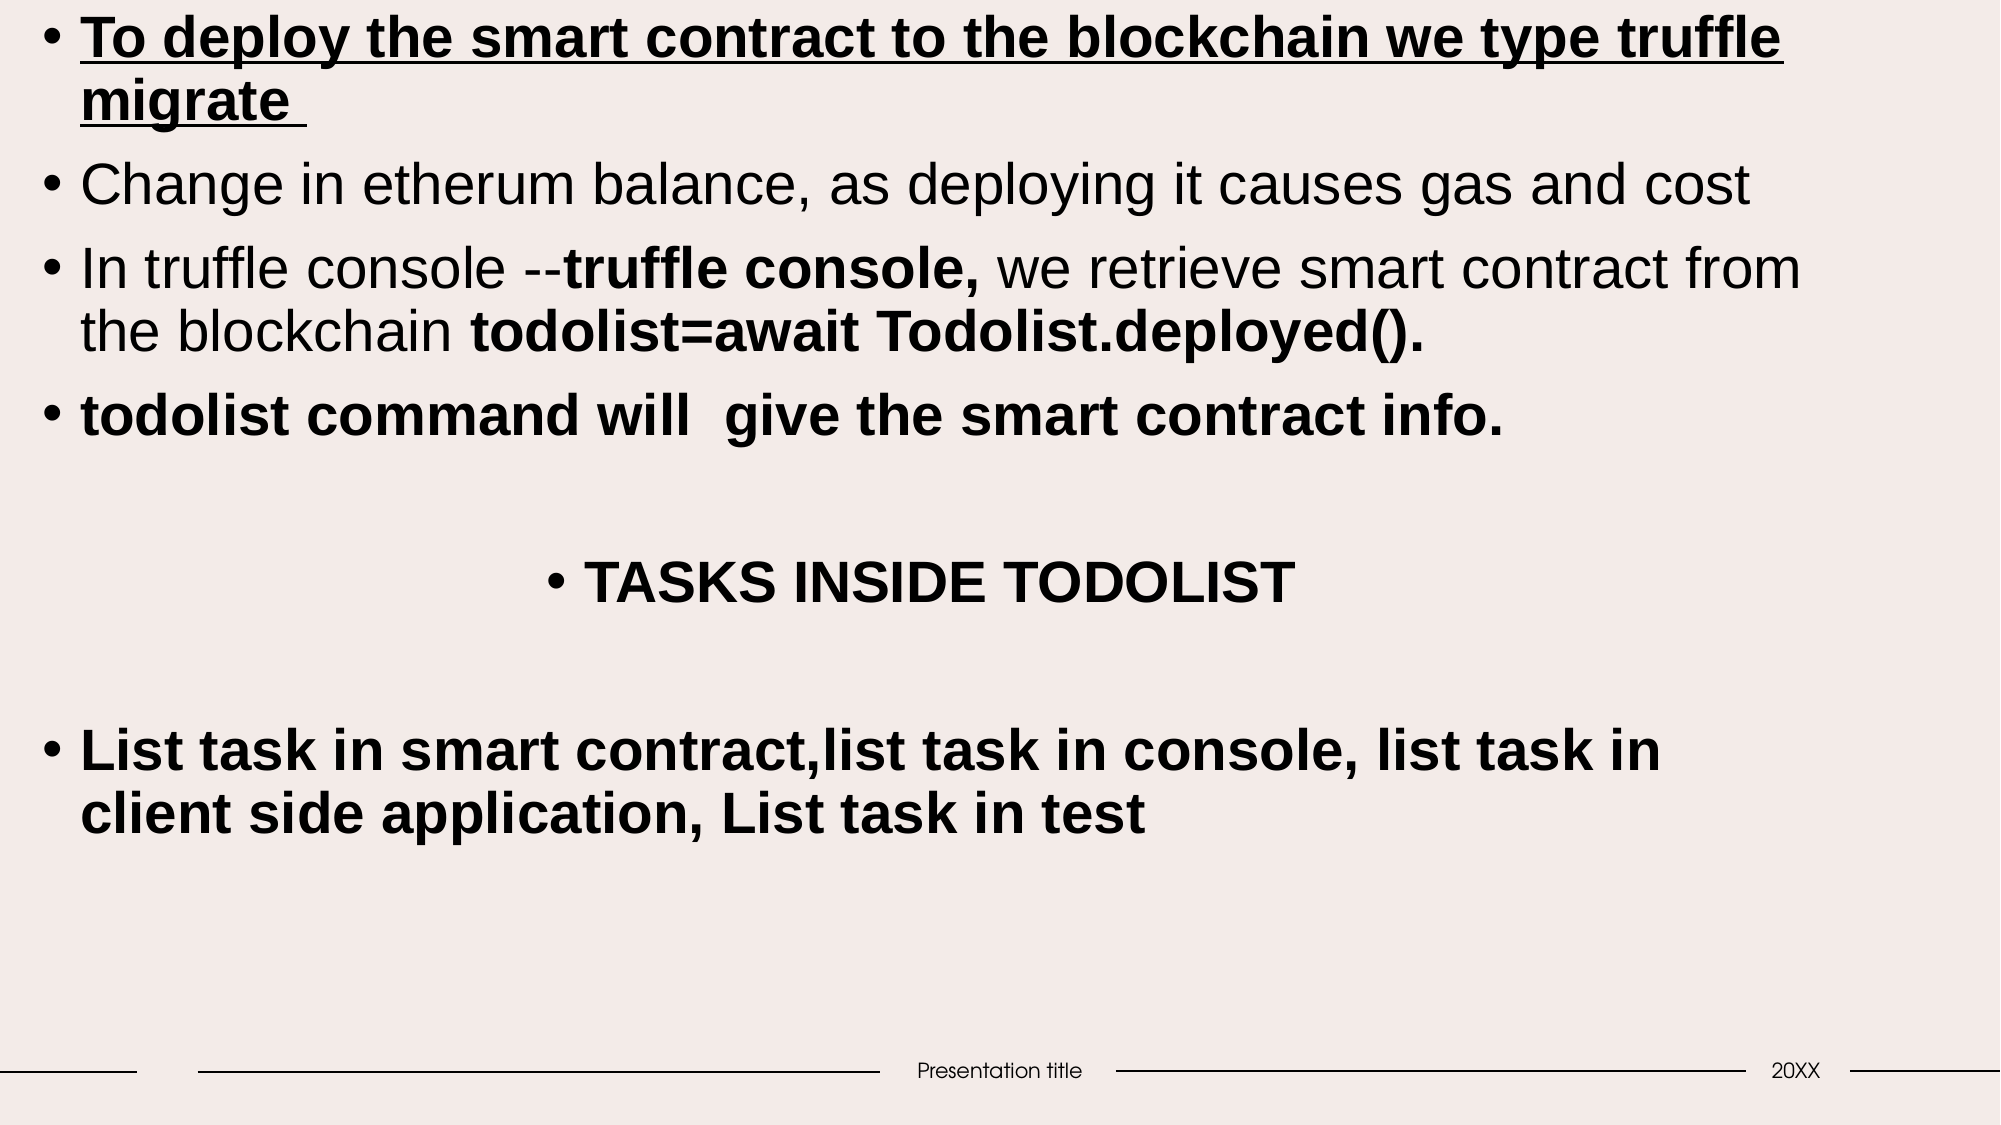

To deploy the smart contract to the blockchain we type truffle migrate
Change in etherum balance, as deploying it causes gas and cost
In truffle console --truffle console, we retrieve smart contract from the blockchain todolist=await Todolist.deployed().
todolist command will  give the smart contract info.

TASKS INSIDE TODOLIST

List task in smart contract,list task in console, list task in client side application, List task in test

9
Presentation title
20XX